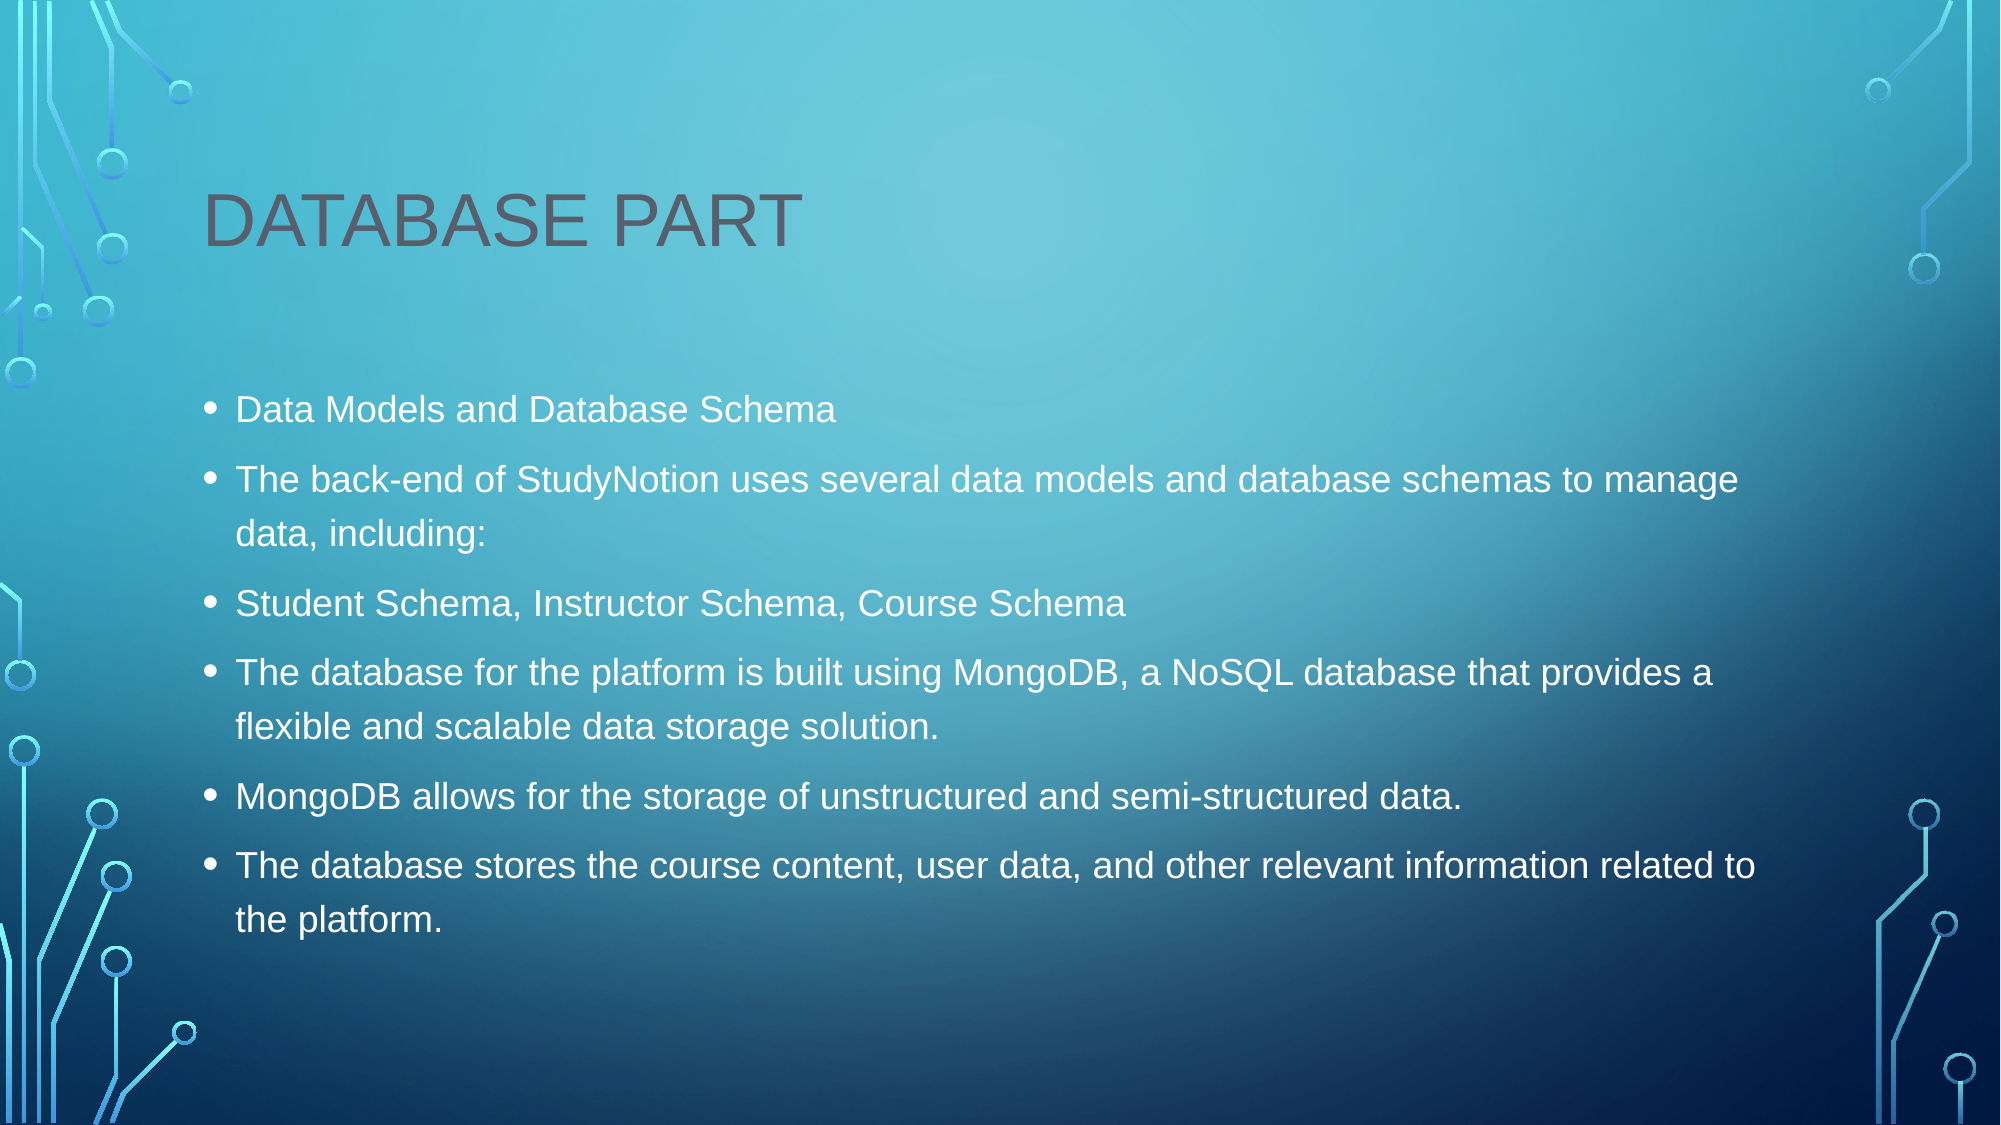

# Database part
Data Models and Database Schema
The back-end of StudyNotion uses several data models and database schemas to manage data, including:
Student Schema, Instructor Schema, Course Schema
The database for the platform is built using MongoDB, a NoSQL database that provides a flexible and scalable data storage solution.
MongoDB allows for the storage of unstructured and semi-structured data.
The database stores the course content, user data, and other relevant information related to the platform.